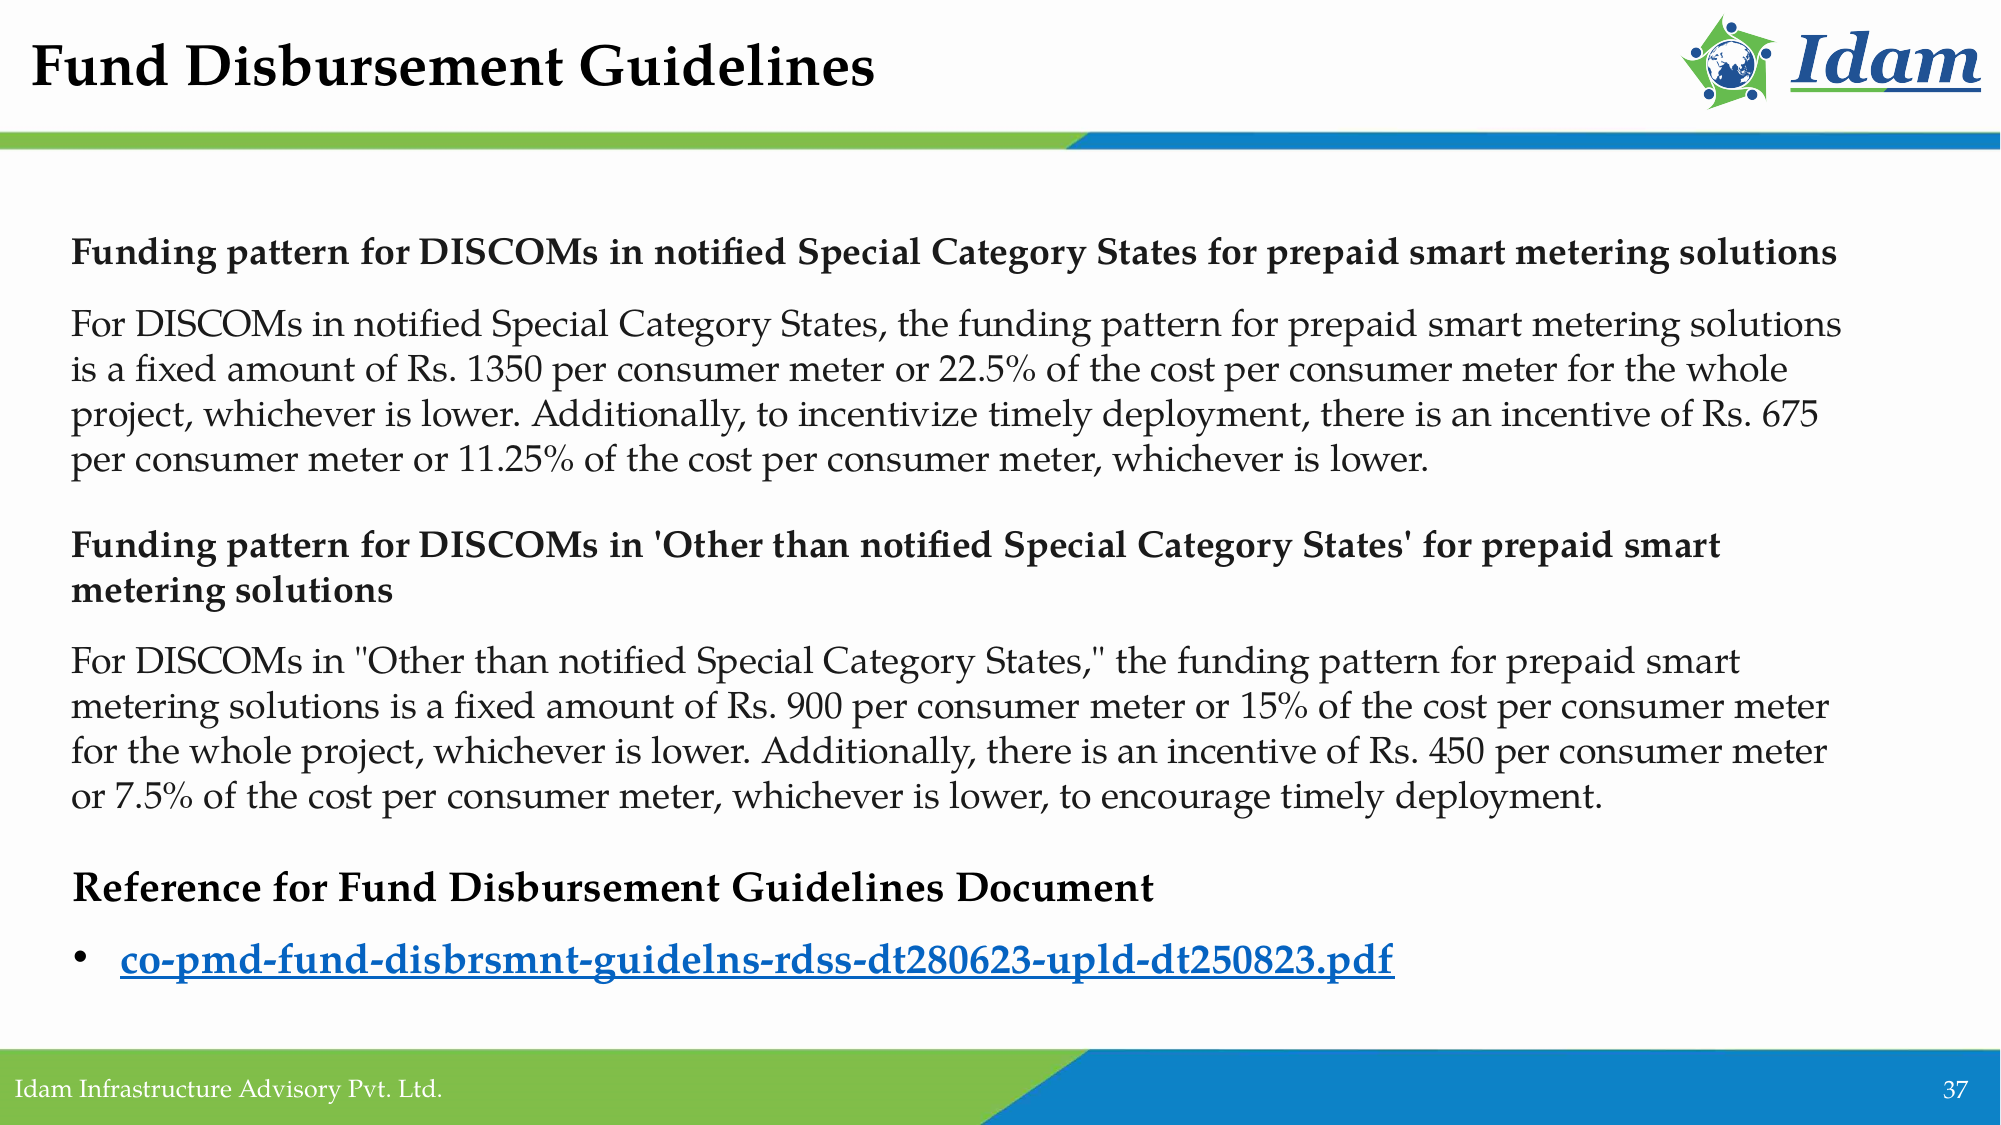

Fund Disbursement Guidelines
Funding pattern for DISCOMs in notified Special Category States for prepaid smart metering solutions

For DISCOMs in notified Special Category States, the funding pattern for prepaid smart metering solutions is a fixed amount of Rs. 1350 per consumer meter or 22.5% of the cost per consumer meter for the whole project, whichever is lower. Additionally, to incentivize timely deployment, there is an incentive of Rs. 675 per consumer meter or 11.25% of the cost per consumer meter, whichever is lower.
Funding pattern for DISCOMs in 'Other than notified Special Category States' for prepaid smart metering solutions

For DISCOMs in "Other than notified Special Category States," the funding pattern for prepaid smart metering solutions is a fixed amount of Rs. 900 per consumer meter or 15% of the cost per consumer meter for the whole project, whichever is lower. Additionally, there is an incentive of Rs. 450 per consumer meter or 7.5% of the cost per consumer meter, whichever is lower, to encourage timely deployment.
Reference for Fund Disbursement Guidelines Document
co-pmd-fund-disbrsmnt-guidelns-rdss-dt280623-upld-dt250823.pdf
37